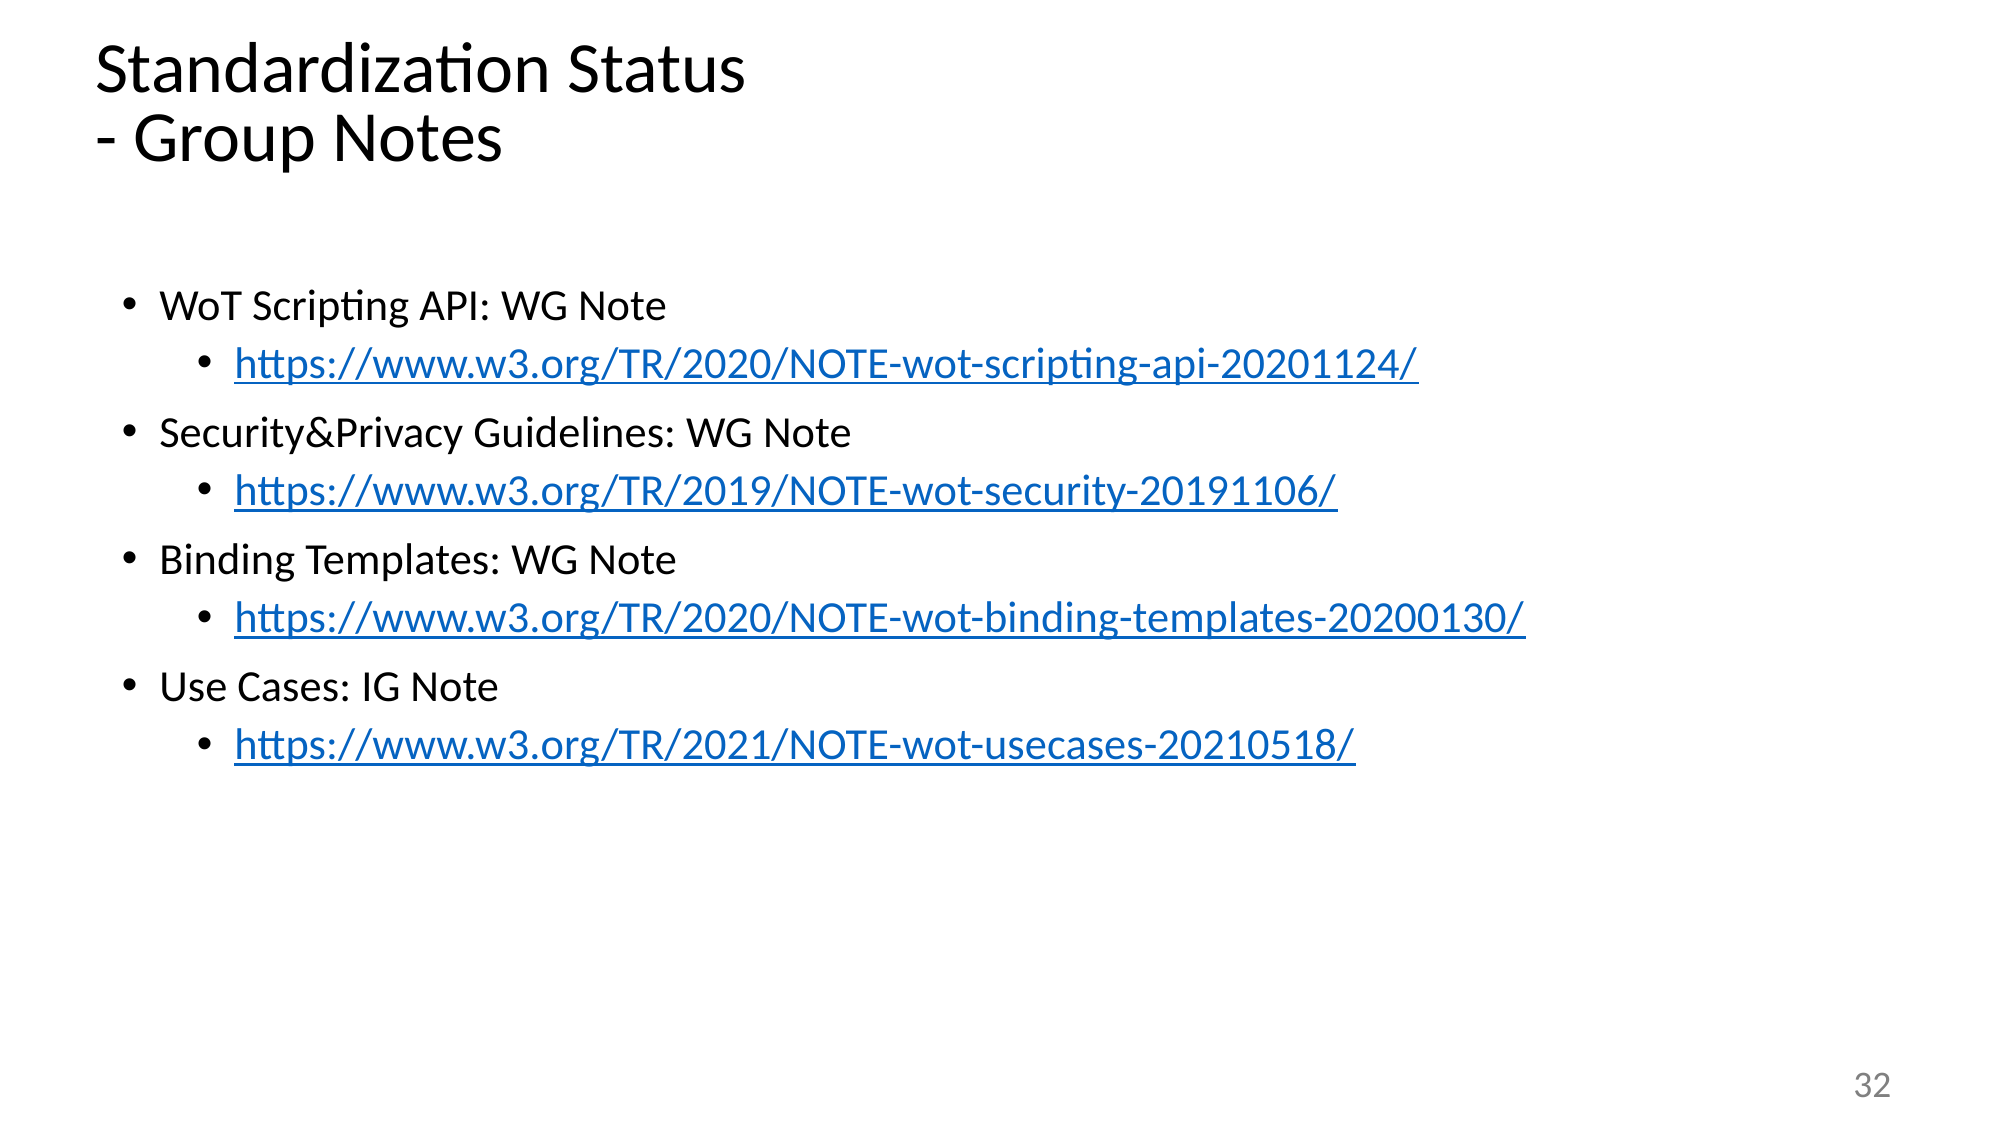

# Standardization Status - Group Notes
WoT Scripting API: WG Note
https://www.w3.org/TR/2020/NOTE-wot-scripting-api-20201124/
Security&Privacy Guidelines: WG Note
https://www.w3.org/TR/2019/NOTE-wot-security-20191106/
Binding Templates: WG Note
https://www.w3.org/TR/2020/NOTE-wot-binding-templates-20200130/
Use Cases: IG Note
https://www.w3.org/TR/2021/NOTE-wot-usecases-20210518/

32